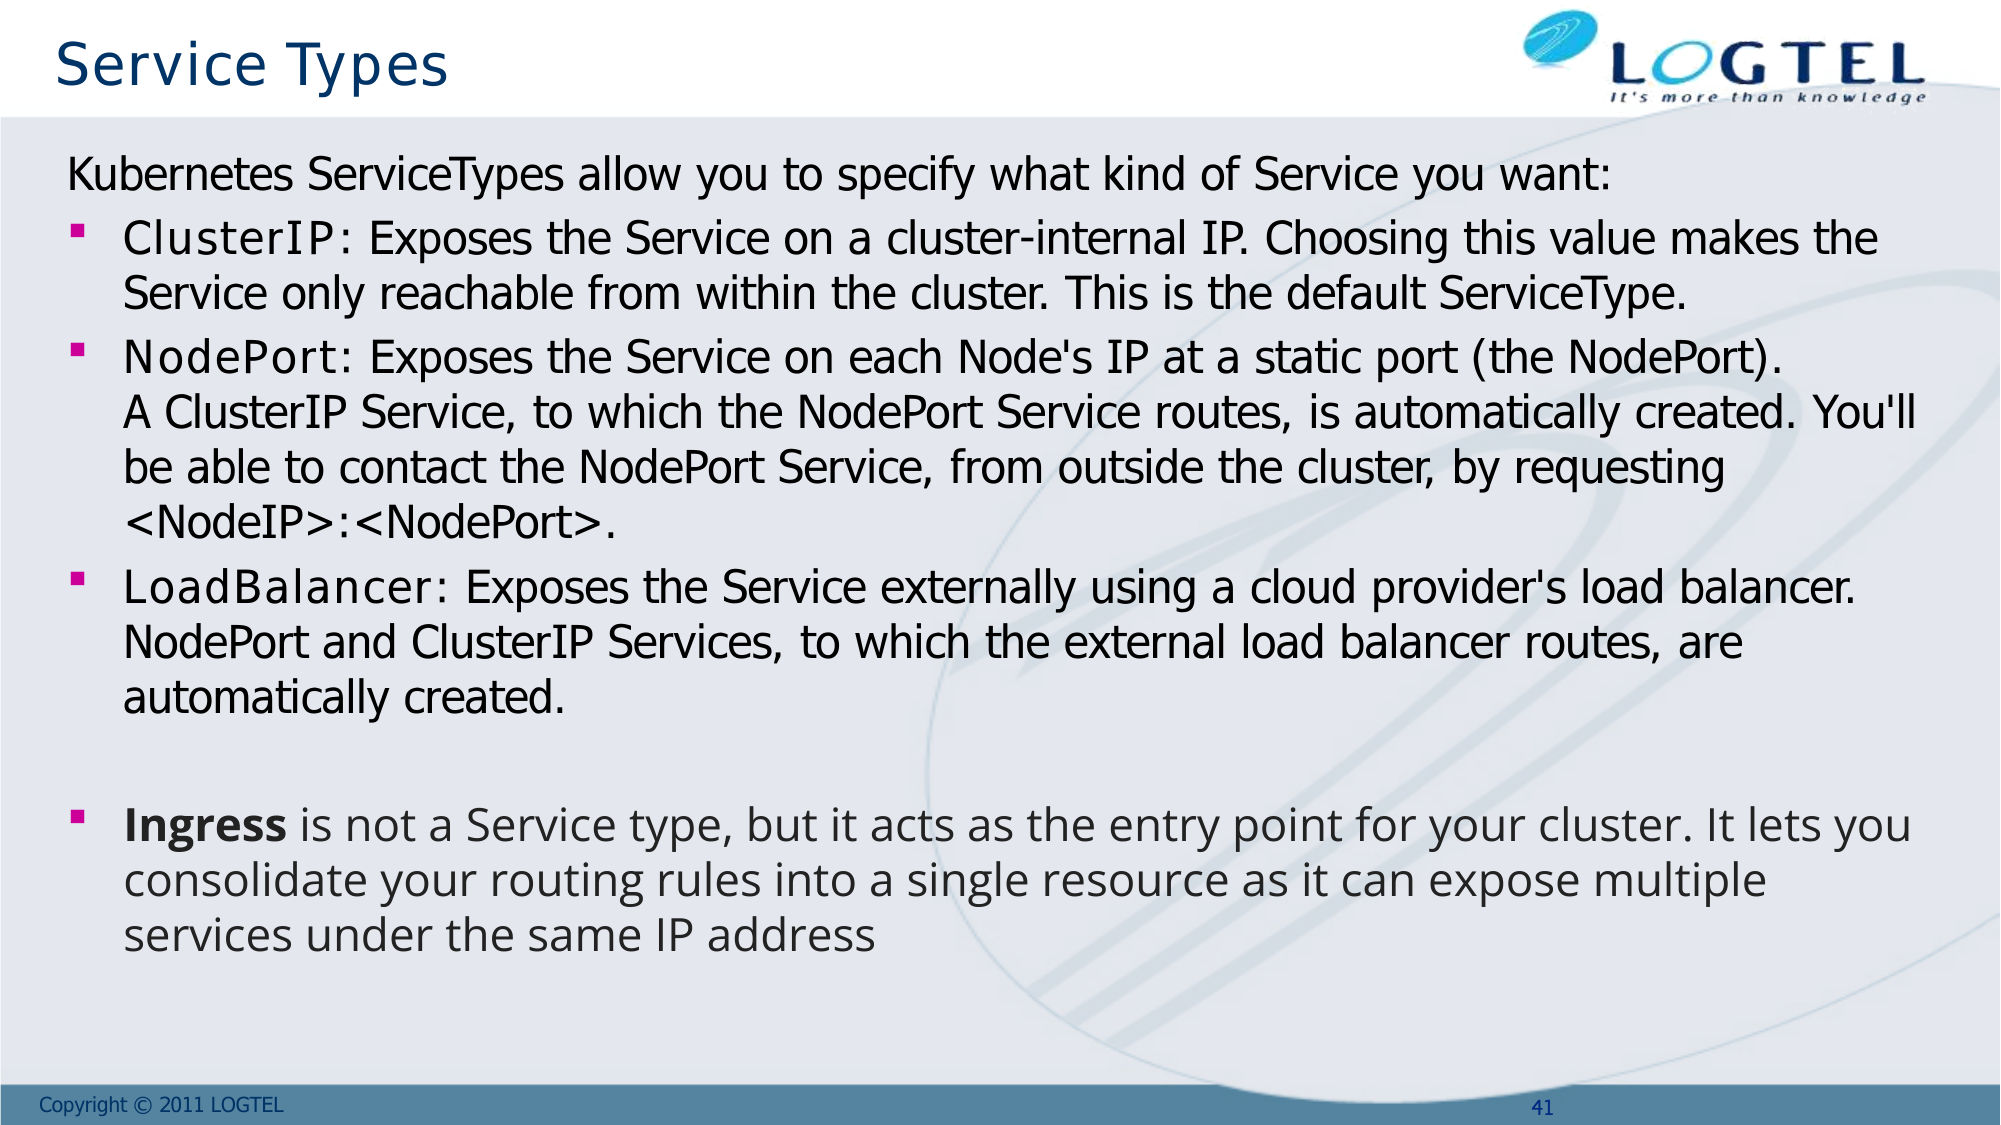

# Service Types
Kubernetes ServiceTypes allow you to specify what kind of Service you want:
ClusterIP: Exposes the Service on a cluster-internal IP. Choosing this value makes the Service only reachable from within the cluster. This is the default ServiceType.
NodePort: Exposes the Service on each Node's IP at a static port (the NodePort).
A ClusterIP Service, to which the NodePort Service routes, is automatically created. You'll be able to contact the NodePort Service, from outside the cluster, by requesting <NodeIP>:<NodePort>.
LoadBalancer: Exposes the Service externally using a cloud provider's load balancer. NodePort and ClusterIP Services, to which the external load balancer routes, are automatically created.

Ingress is not a Service type, but it acts as the entry point for your cluster. It lets you consolidate your routing rules into a single resource as it can expose multiple services under the same IP address
41